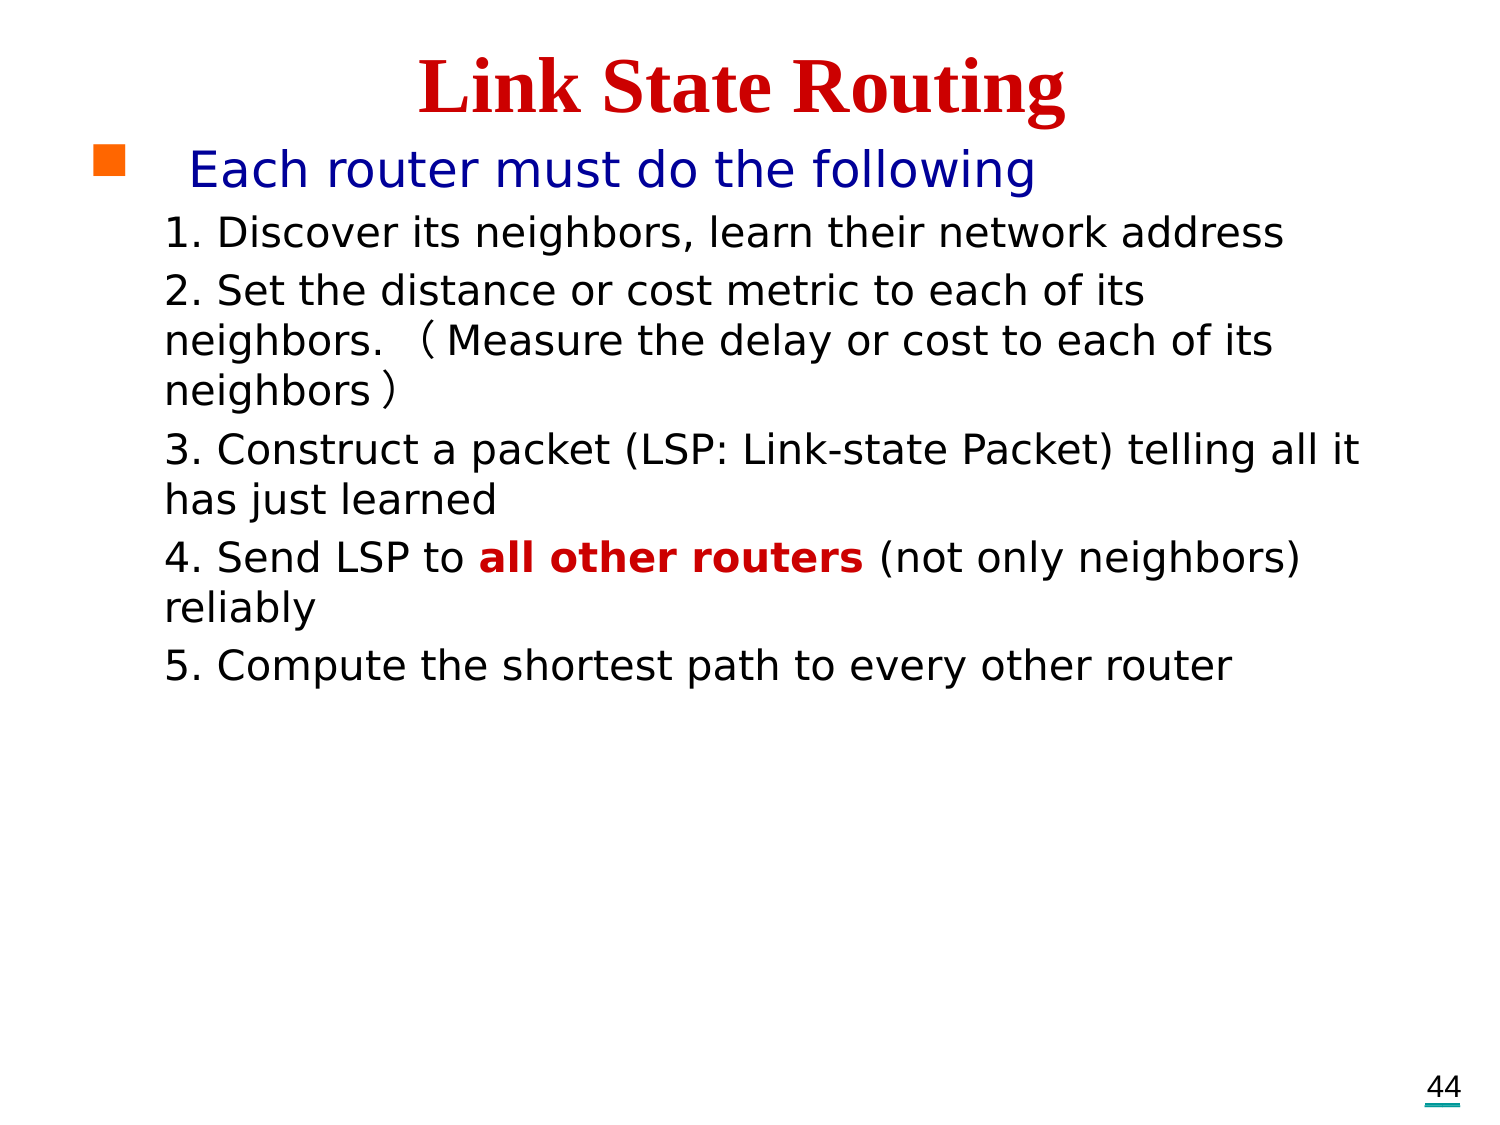

# Link State Routing
Each router must do the following
1. Discover its neighbors, learn their network address
2. Set the distance or cost metric to each of its neighbors.（Measure the delay or cost to each of its neighbors）
3. Construct a packet (LSP: Link-state Packet) telling all it has just learned
4. Send LSP to all other routers (not only neighbors) reliably
5. Compute the shortest path to every other router